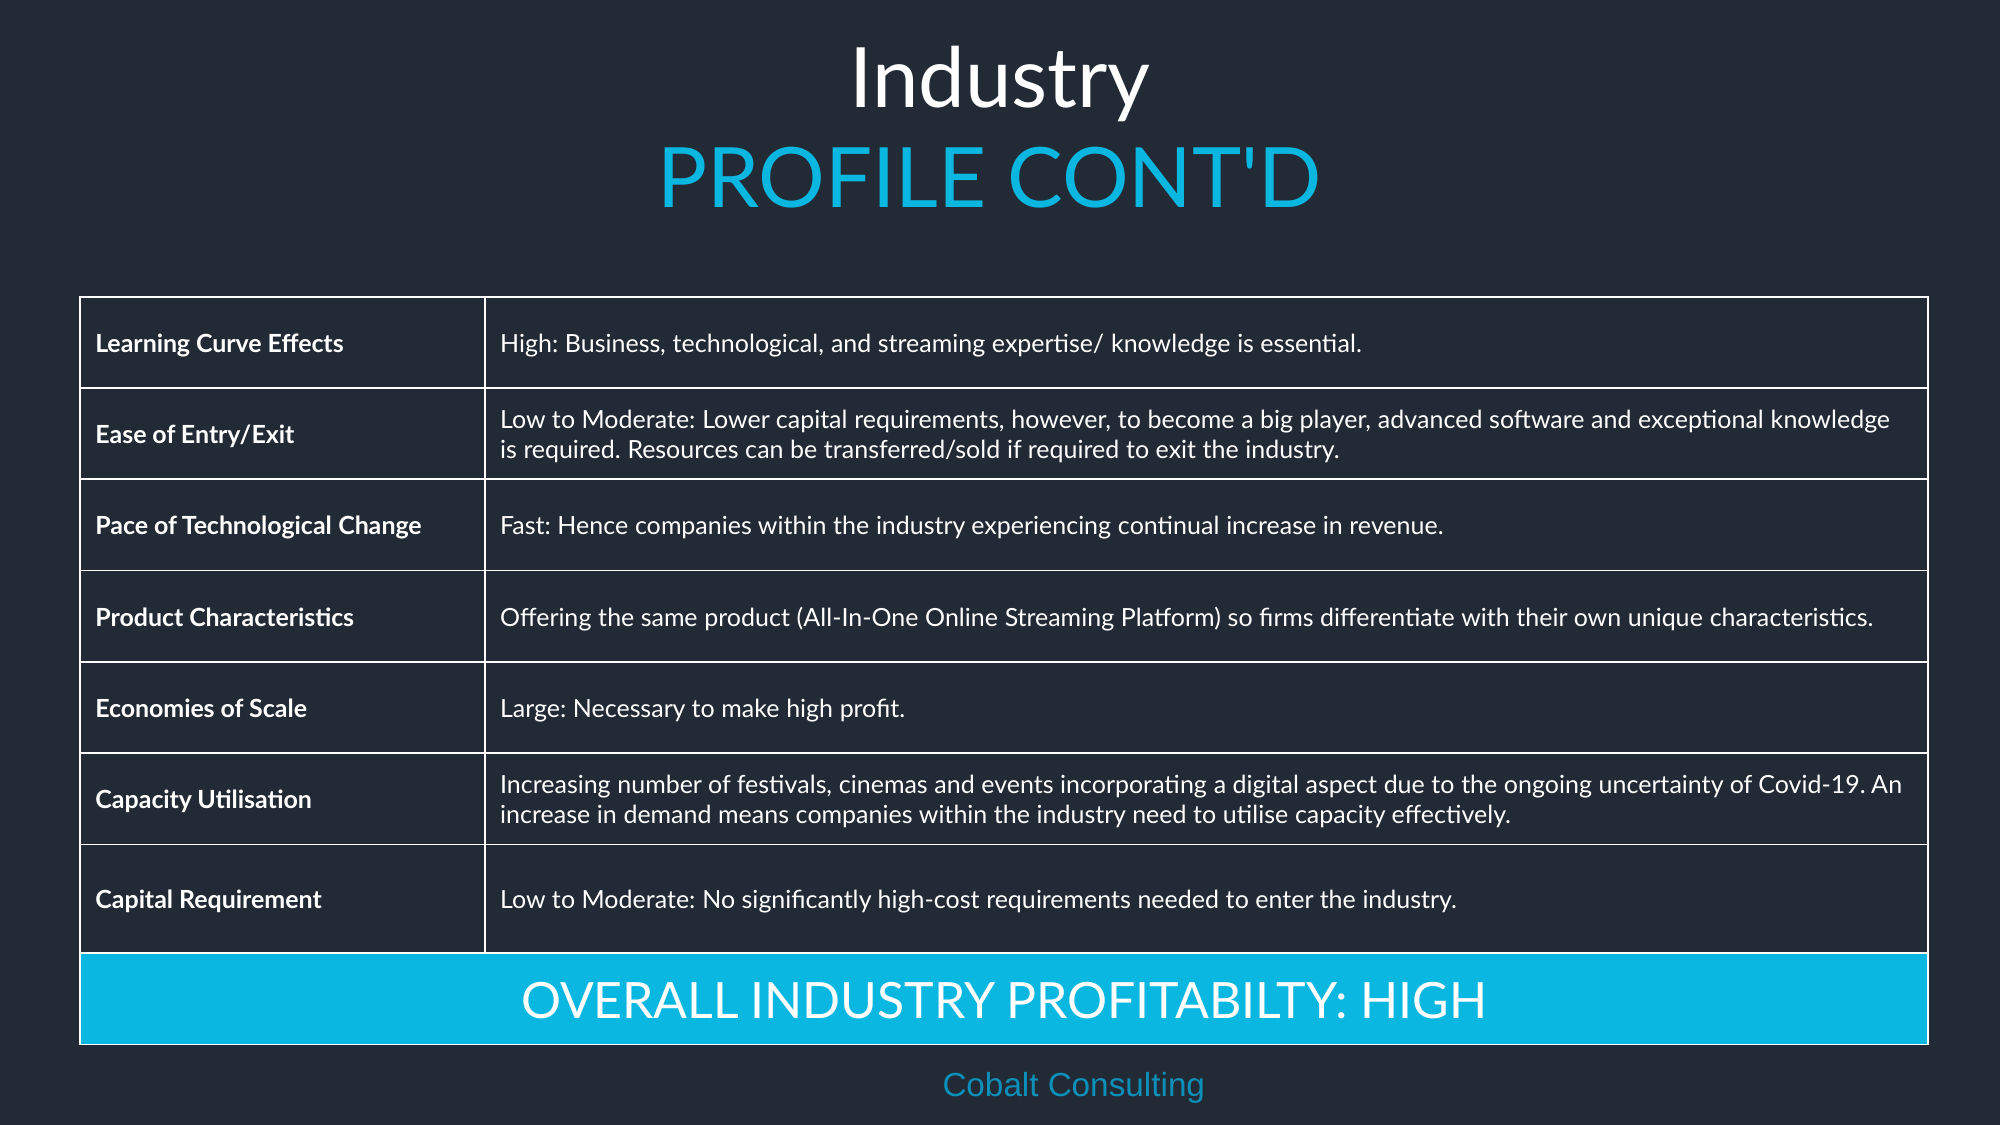

Industry
PROFILE CONT'D
| Learning Curve Effects | High: Business, technological, and streaming expertise/ knowledge is essential. |
| --- | --- |
| Ease of Entry/Exit | Low to Moderate: Lower capital requirements, however, to become a big player, advanced software and exceptional knowledge is required. Resources can be transferred/sold if required to exit the industry. |
| Pace of Technological Change | Fast: Hence companies within the industry experiencing continual increase in revenue. |
| Product Characteristics | Offering the same product (All-In-One Online Streaming Platform) so firms differentiate with their own unique characteristics. |
| Economies of Scale | Large: Necessary to make high profit. |
| Capacity Utilisation | Increasing number of festivals, cinemas and events incorporating a digital aspect due to the ongoing uncertainty of Covid-19. An increase in demand means companies within the industry need to utilise capacity effectively. |
| Capital Requirement | Low to Moderate: No significantly high-cost requirements needed to enter the industry. |
| OVERALL INDUSTRY PROFITABILTY: HIGH |  |
	Cobalt Consulting